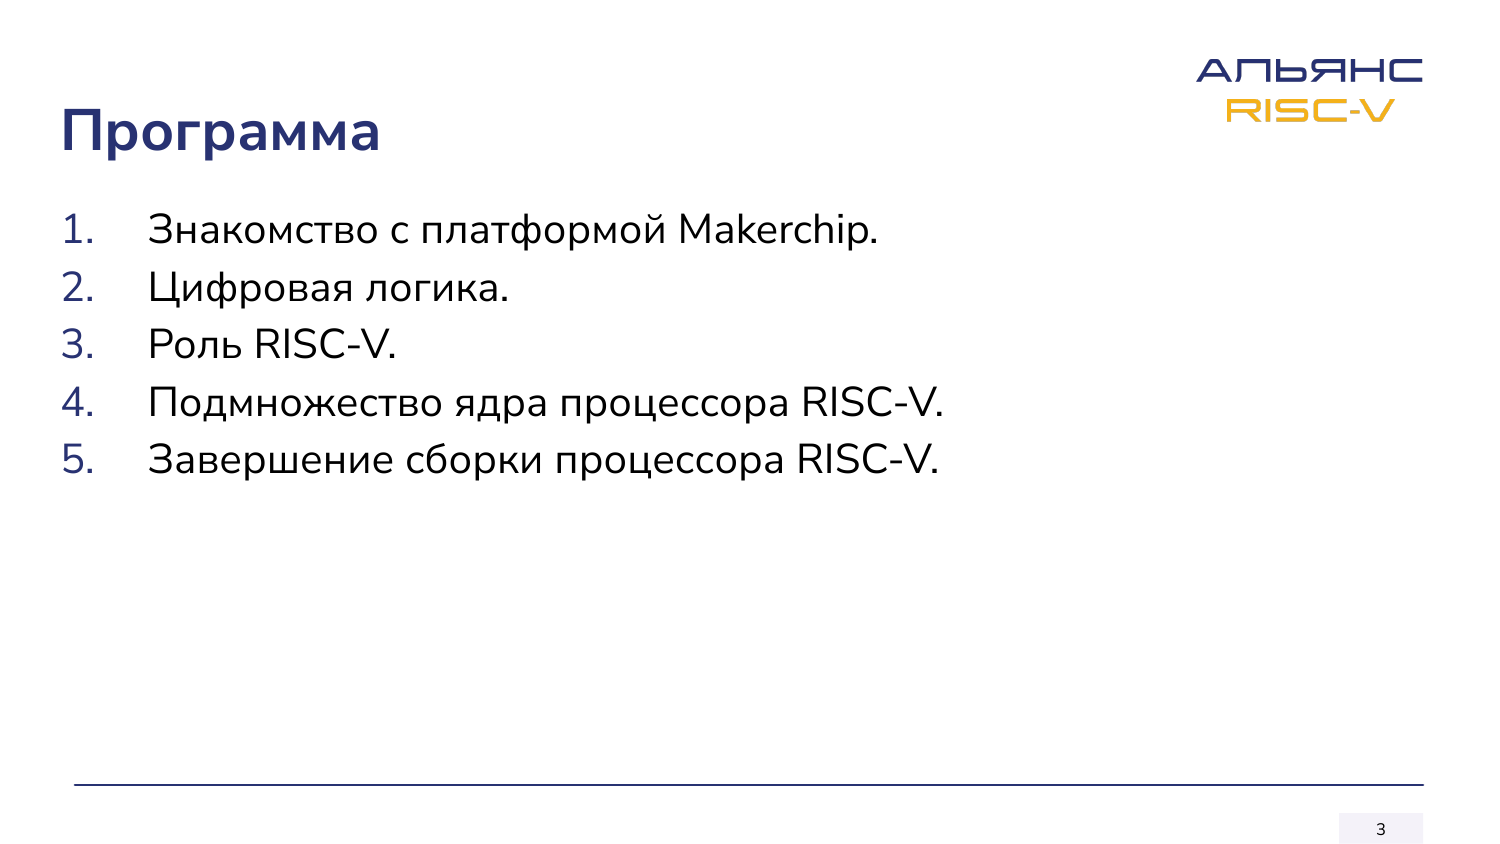

# Программа
Знакомство с платформой Makerchip.
Цифровая логика.
Роль RISC-V.
Подмножество ядра процессора RISC-V.
Завершение сборки процессора RISC-V.